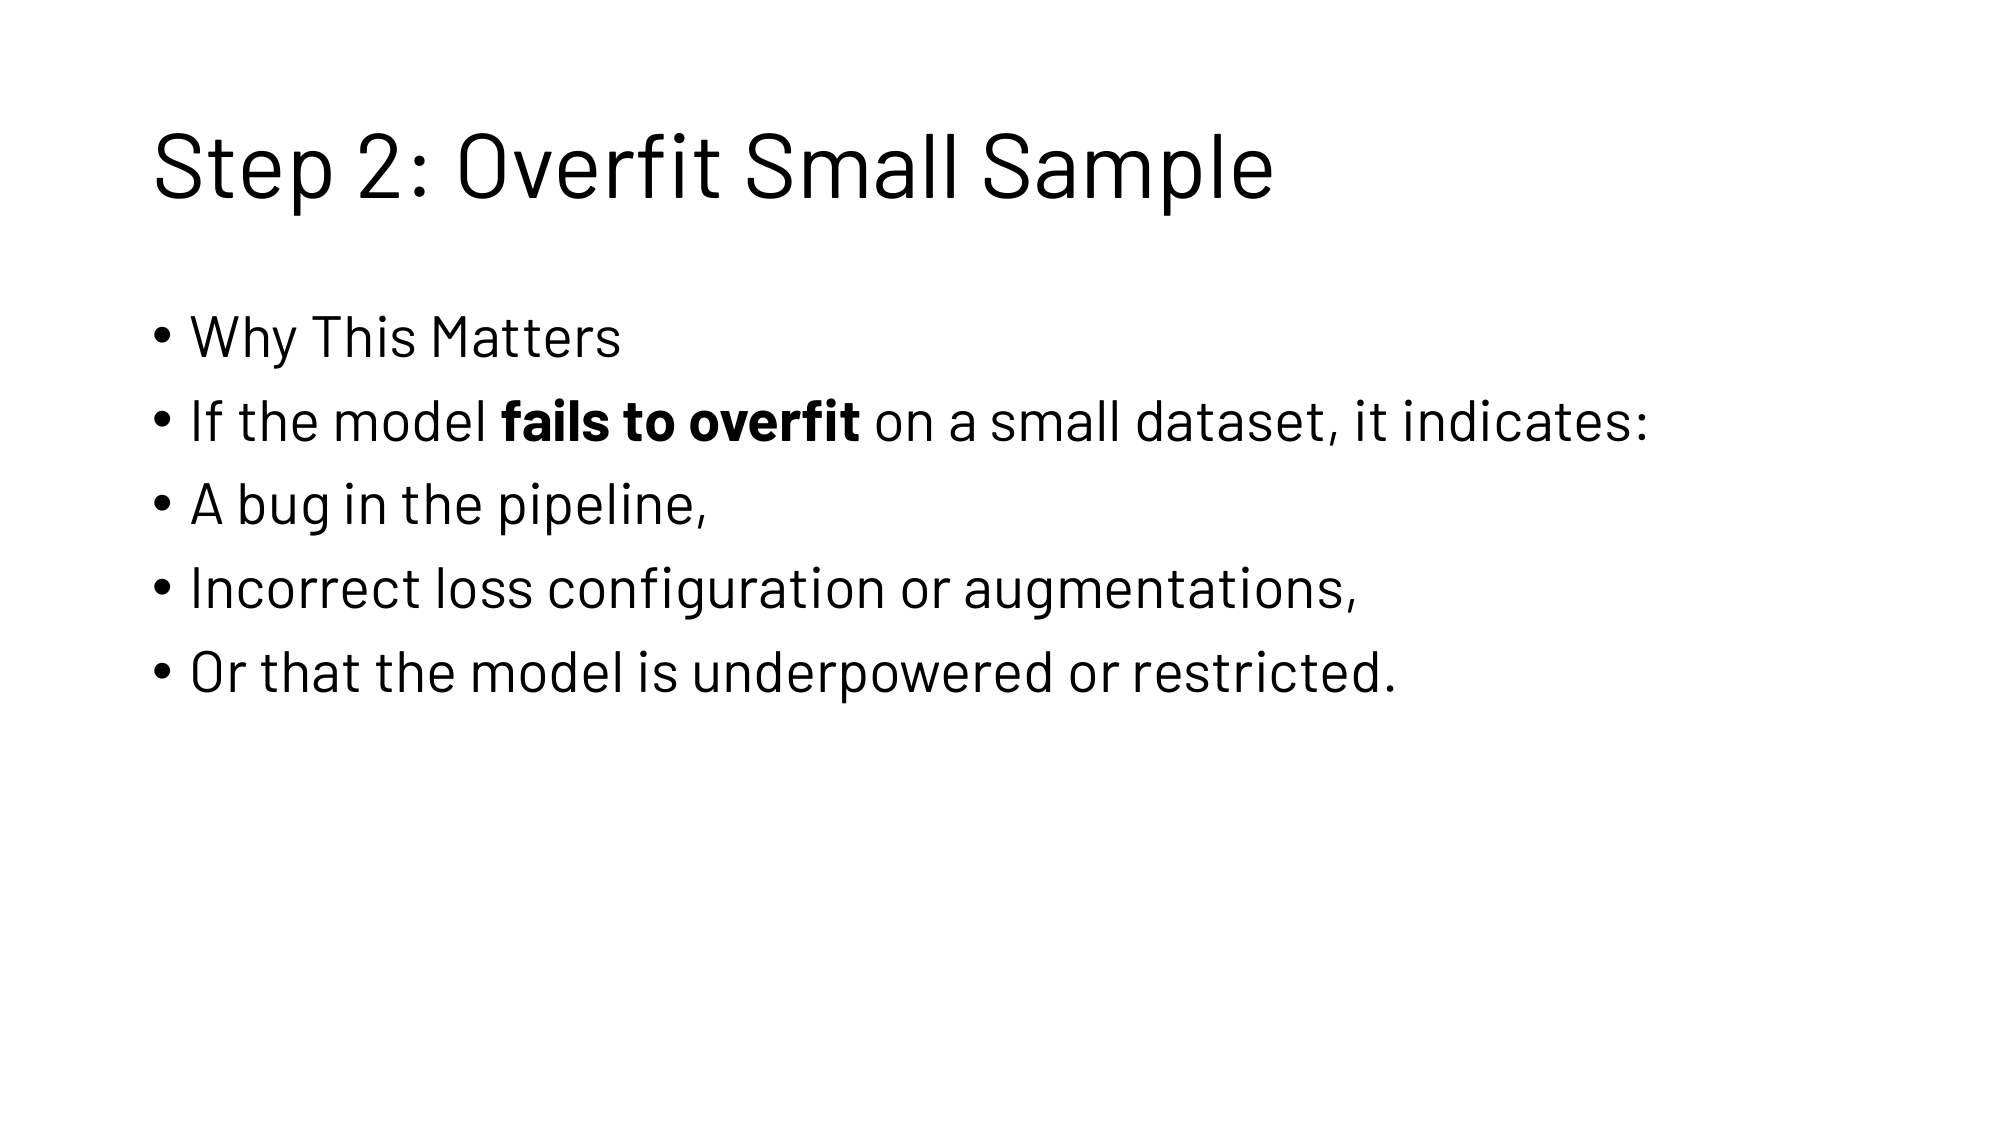

# Step 2: Overfit Small Sample
Why This Matters
If the model fails to overfit on a small dataset, it indicates:
A bug in the pipeline,
Incorrect loss configuration or augmentations,
Or that the model is underpowered or restricted.